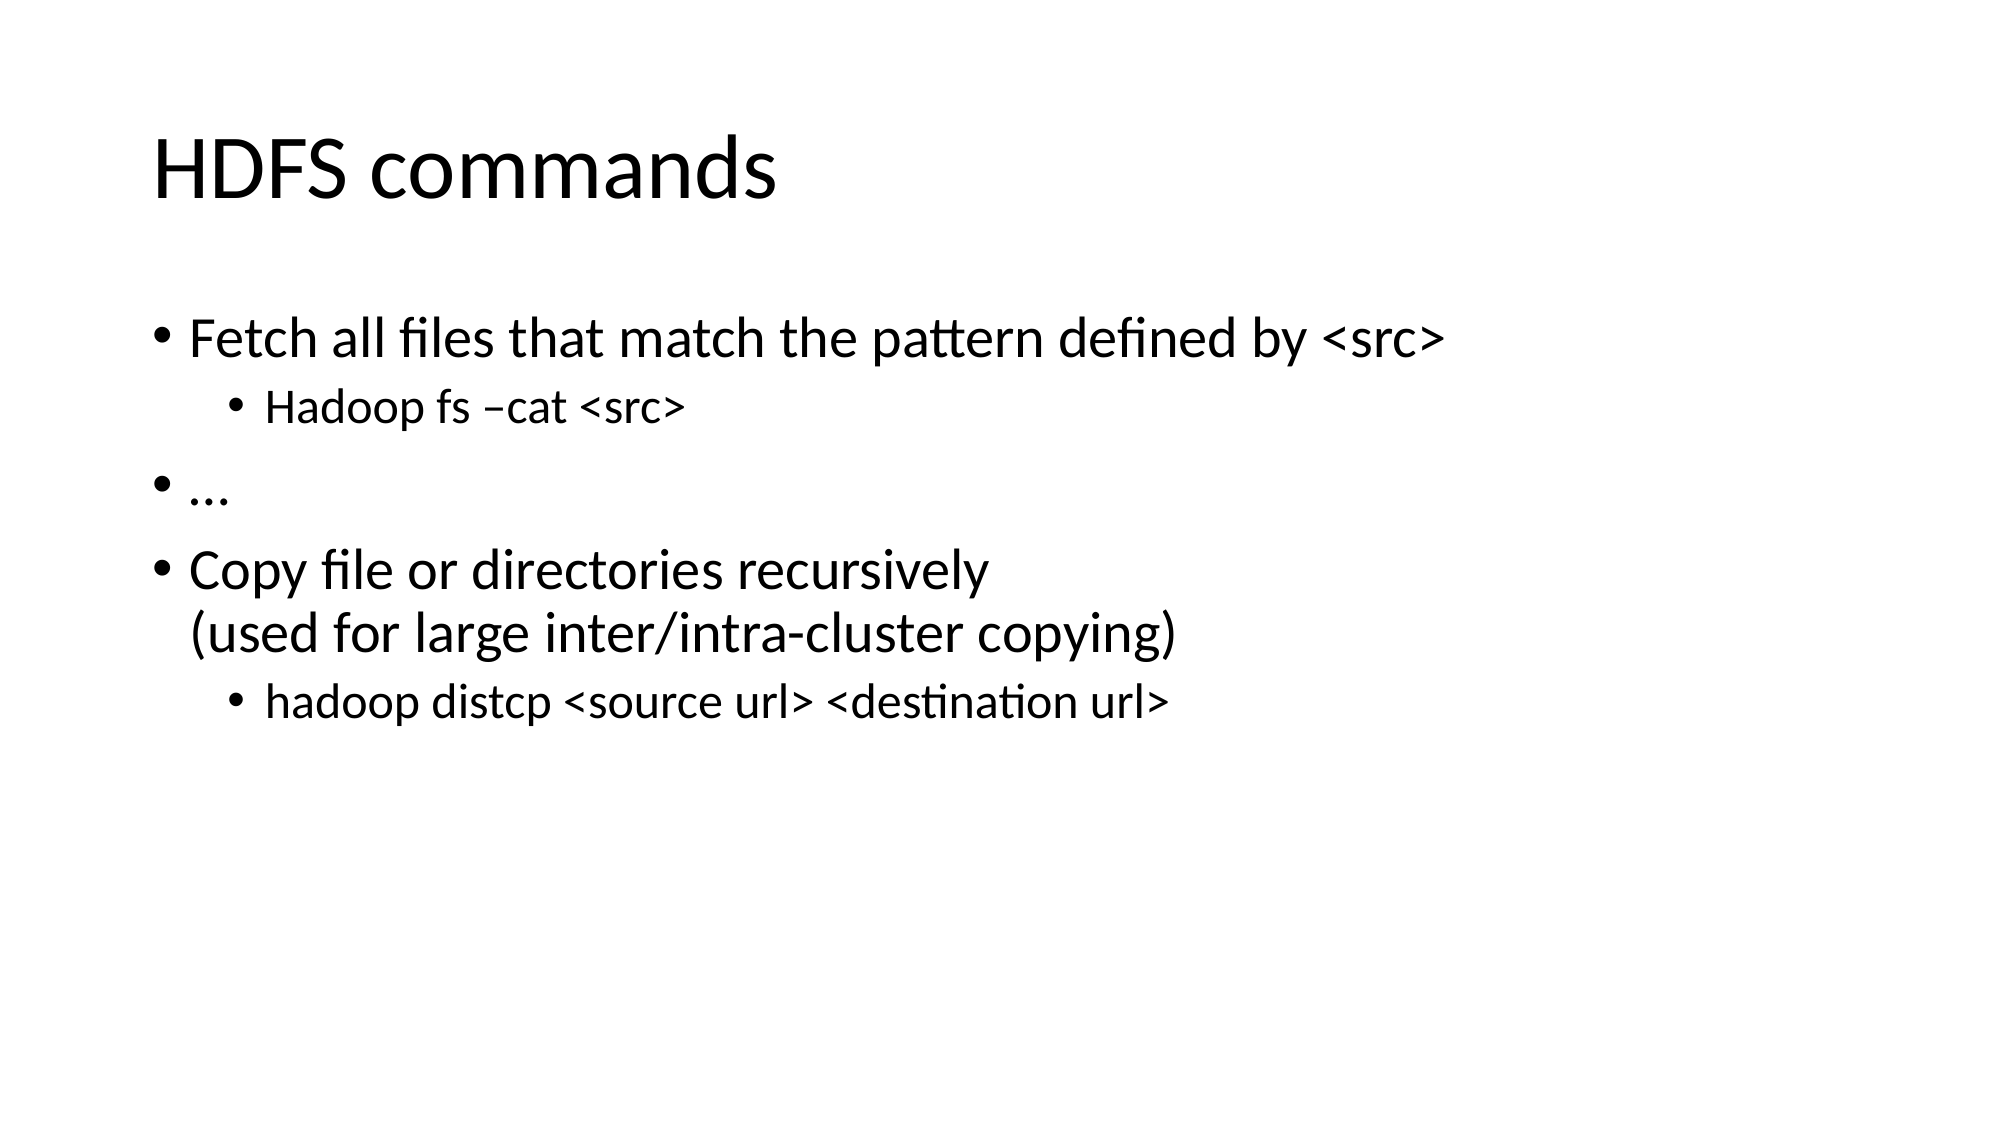

# HDFS commands
Fetch all files that match the pattern defined by <src>
Hadoop fs –cat <src>
…
Copy file or directories recursively
(used for large inter/intra-cluster copying)
hadoop distcp <source url> <destination url>